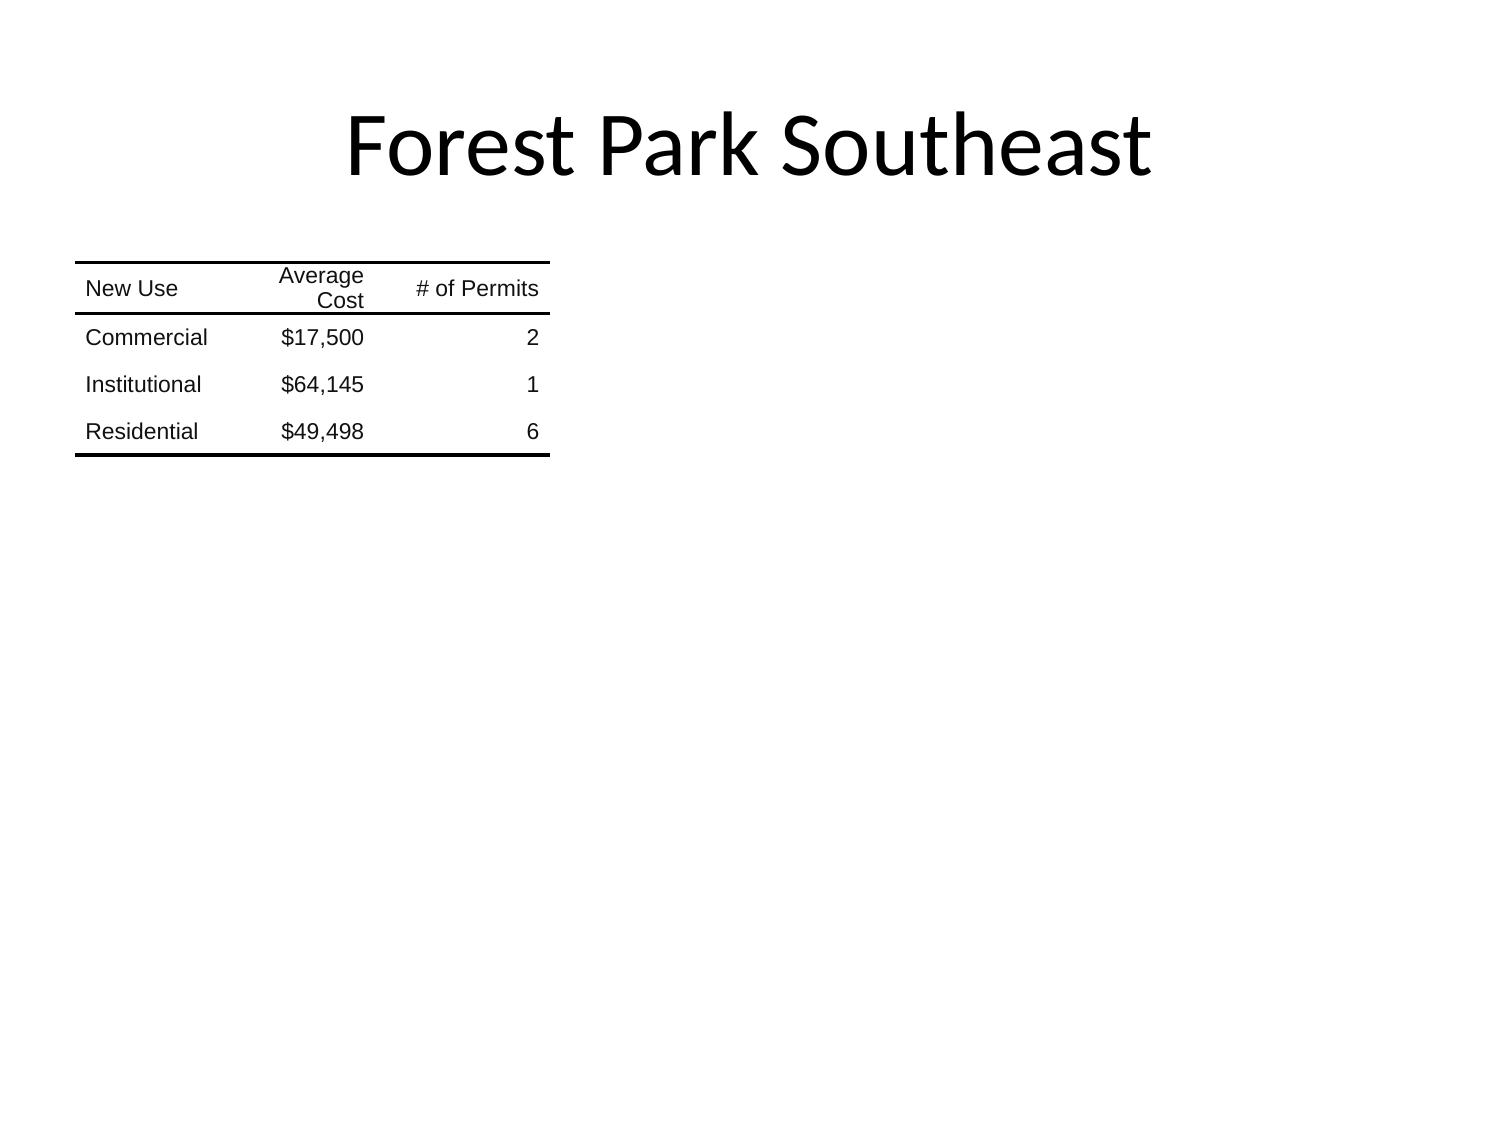

# Forest Park Southeast
| New Use | Average Cost | # of Permits |
| --- | --- | --- |
| Commercial | $17,500 | 2 |
| Institutional | $64,145 | 1 |
| Residential | $49,498 | 6 |